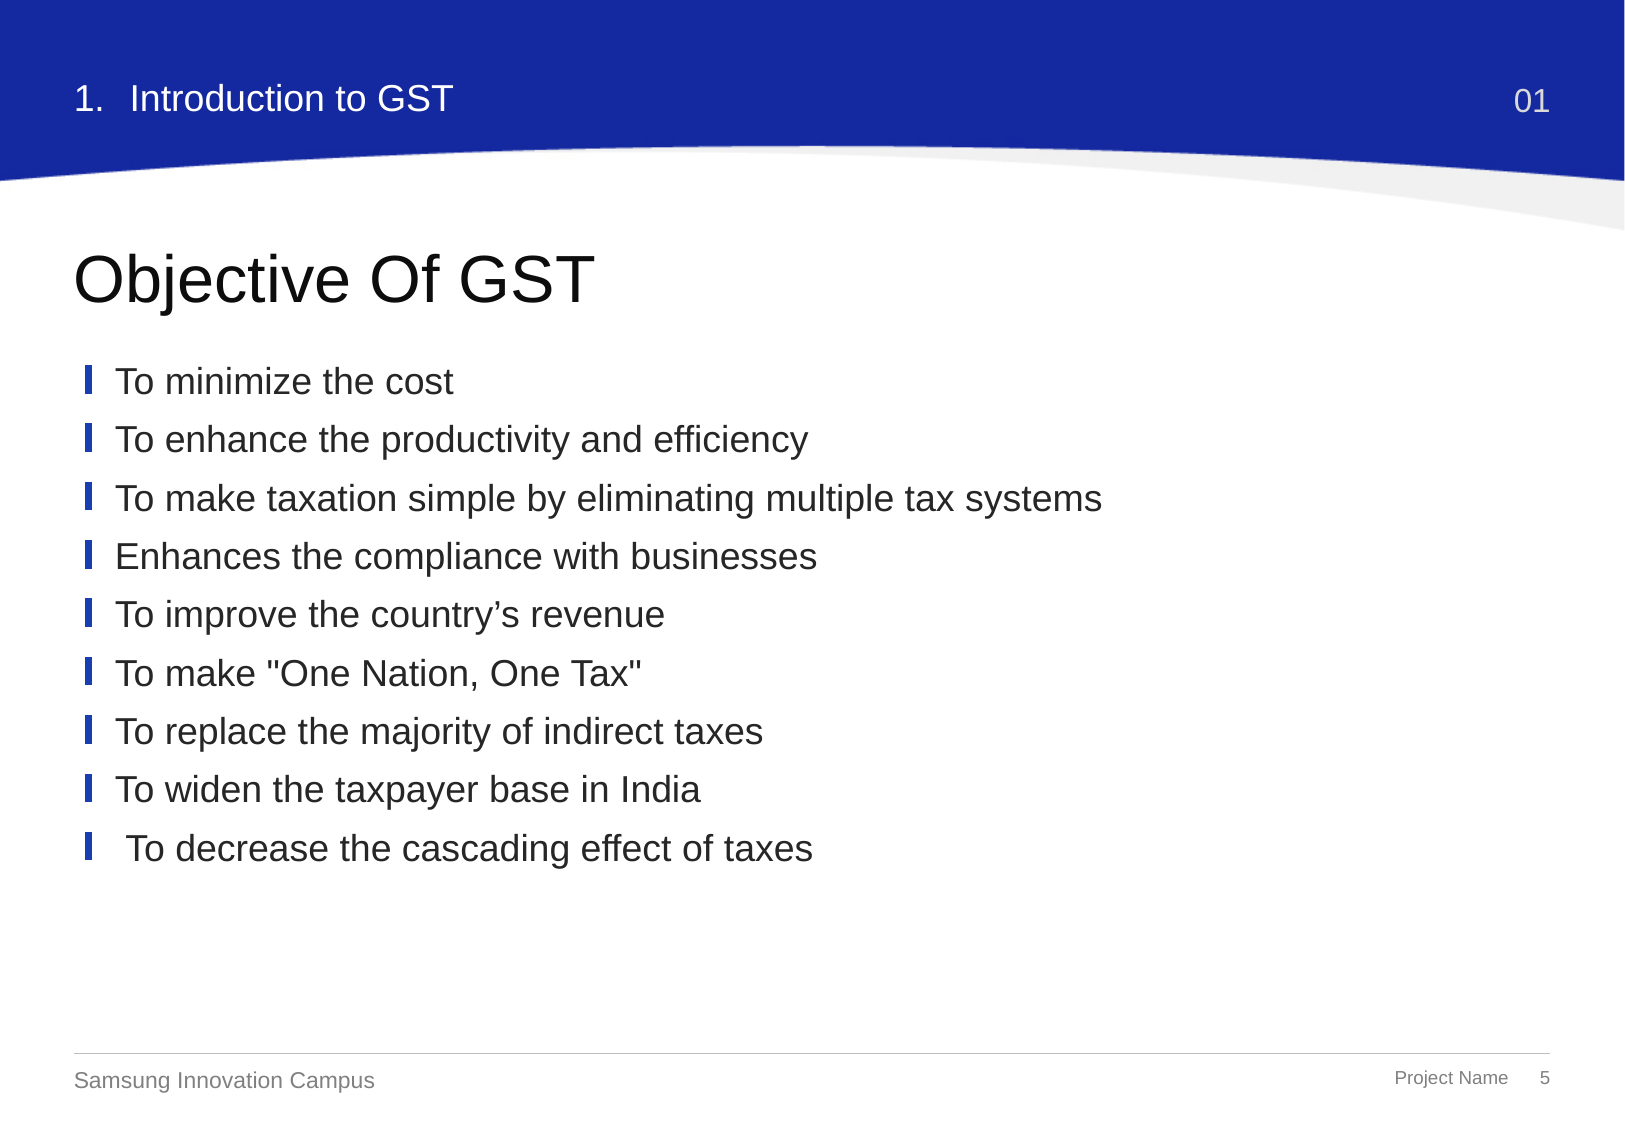

1.
Introduction to GST

01
# Objective Of GST
To minimize the cost
To enhance the productivity and efficiency
To make taxation simple by eliminating multiple tax systems
Enhances the compliance with businesses
To improve the country’s revenue
To make "One Nation, One Tax"
To replace the majority of indirect taxes
To widen the taxpayer base in India
 To decrease the cascading effect of taxes